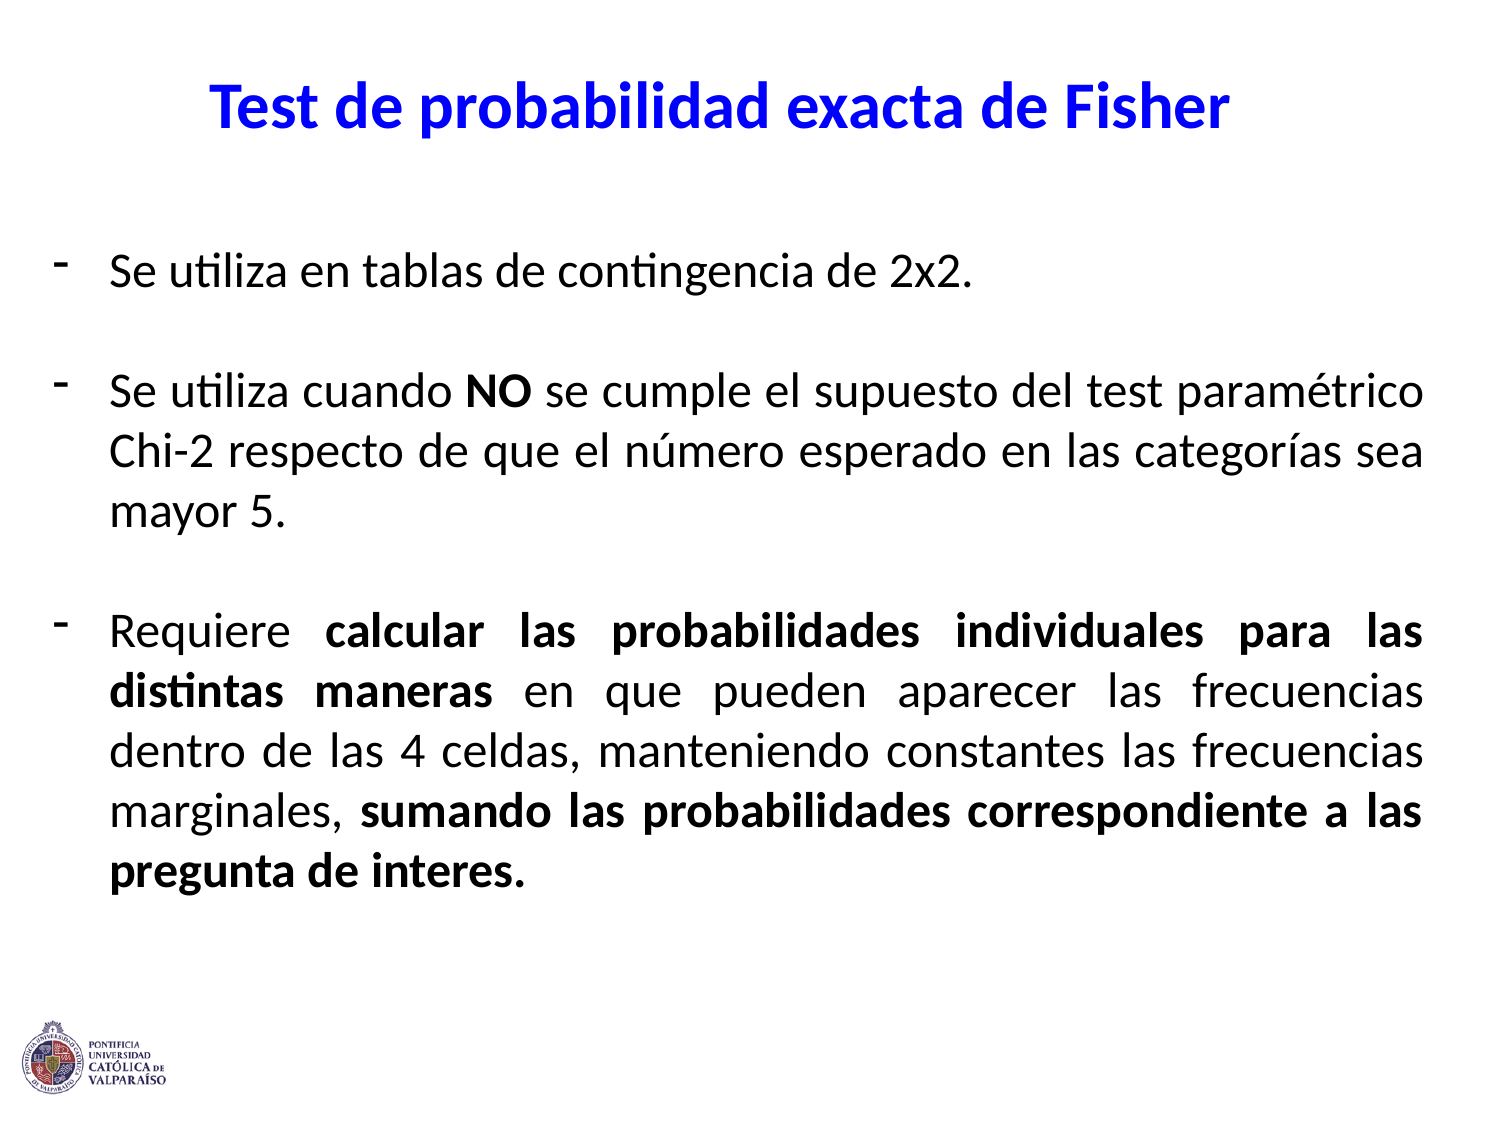

# Test de probabilidad exacta de Fisher
Se utiliza en tablas de contingencia de 2x2.

Se utiliza cuando NO se cumple el supuesto del test paramétrico Chi-2 respecto de que el número esperado en las categorías sea mayor 5.

Requiere calcular las probabilidades individuales para las distintas maneras en que pueden aparecer las frecuencias dentro de las 4 celdas, manteniendo constantes las frecuencias marginales, sumando las probabilidades correspondiente a las pregunta de interes.